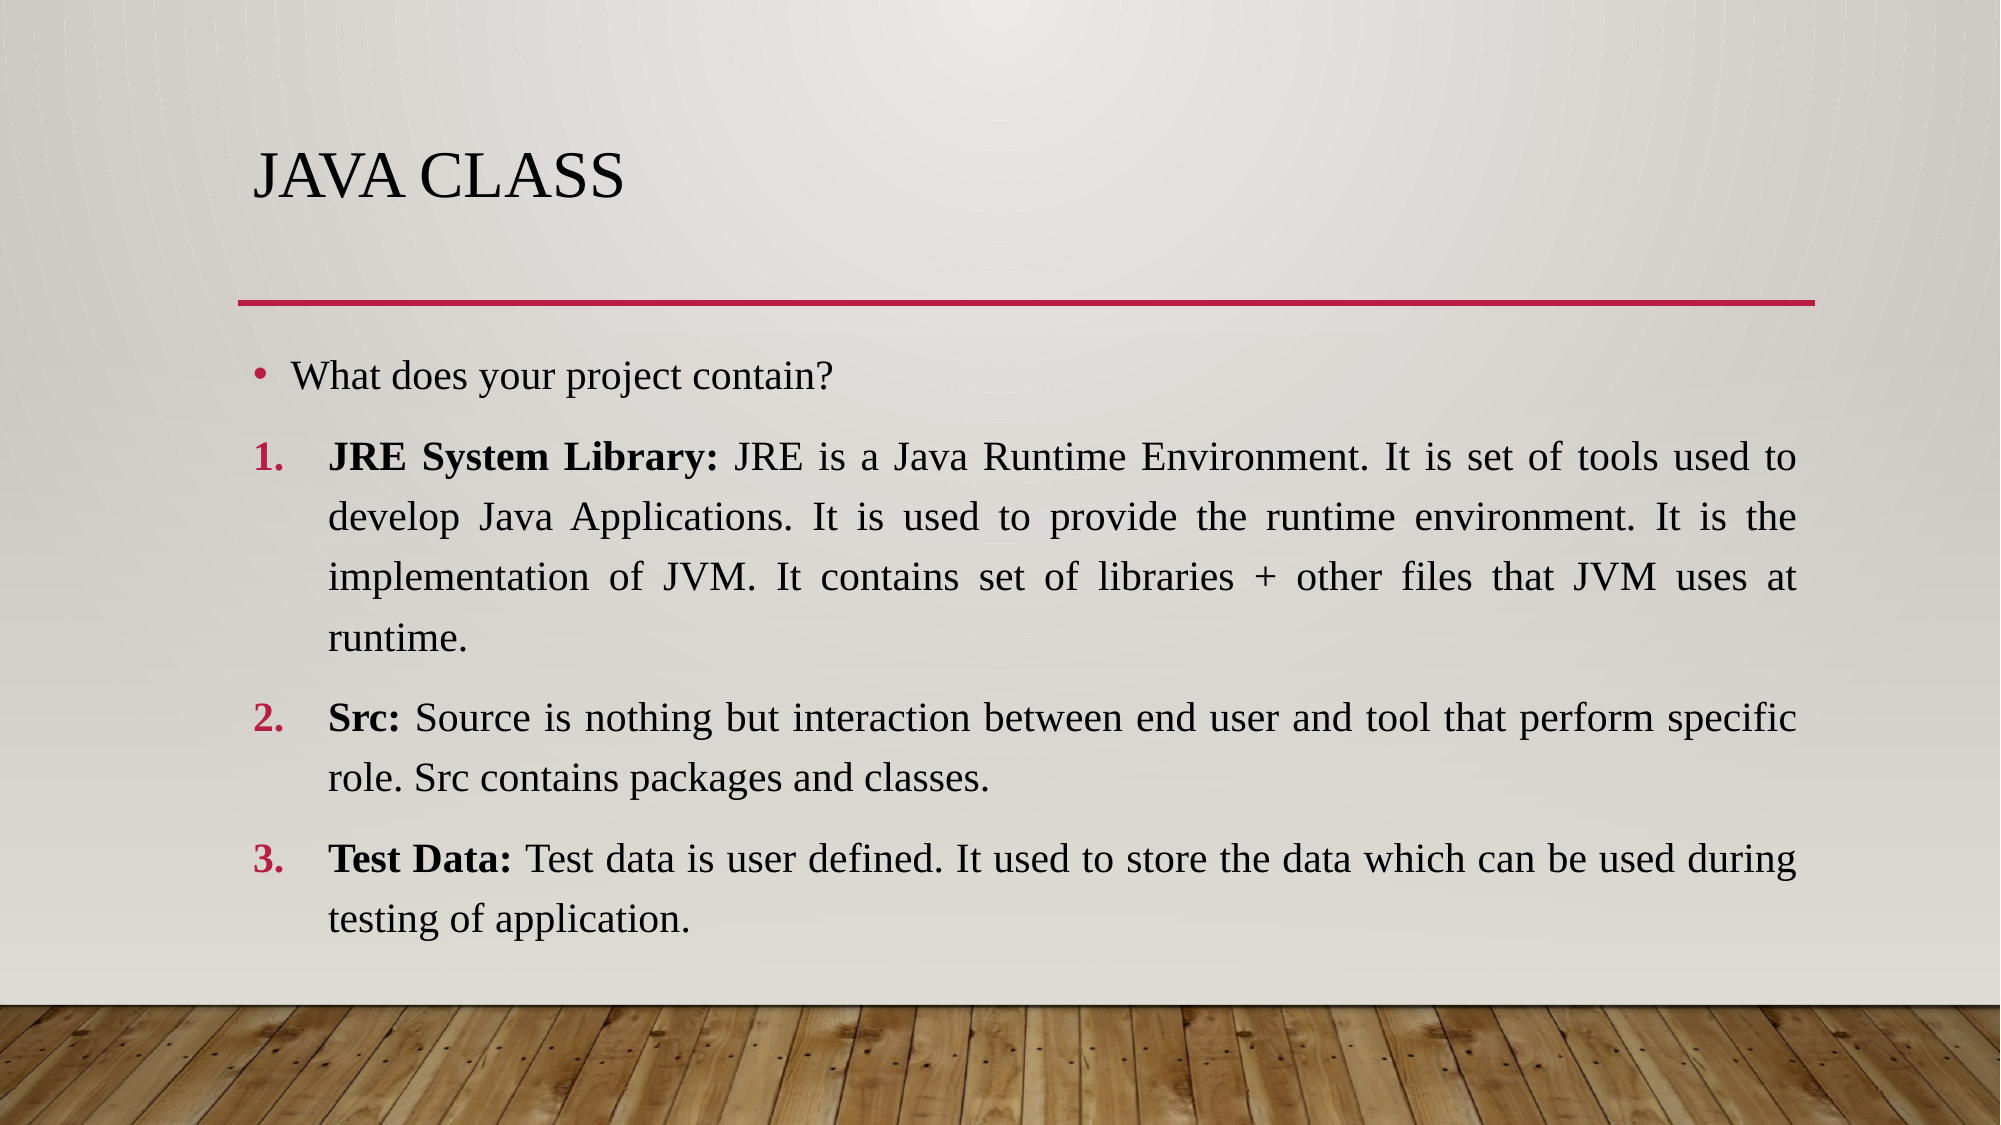

# Java class
What does your project contain?
JRE System Library: JRE is a Java Runtime Environment. It is set of tools used to develop Java Applications. It is used to provide the runtime environment. It is the implementation of JVM. It contains set of libraries + other files that JVM uses at runtime.
Src: Source is nothing but interaction between end user and tool that perform specific role. Src contains packages and classes.
Test Data: Test data is user defined. It used to store the data which can be used during testing of application.